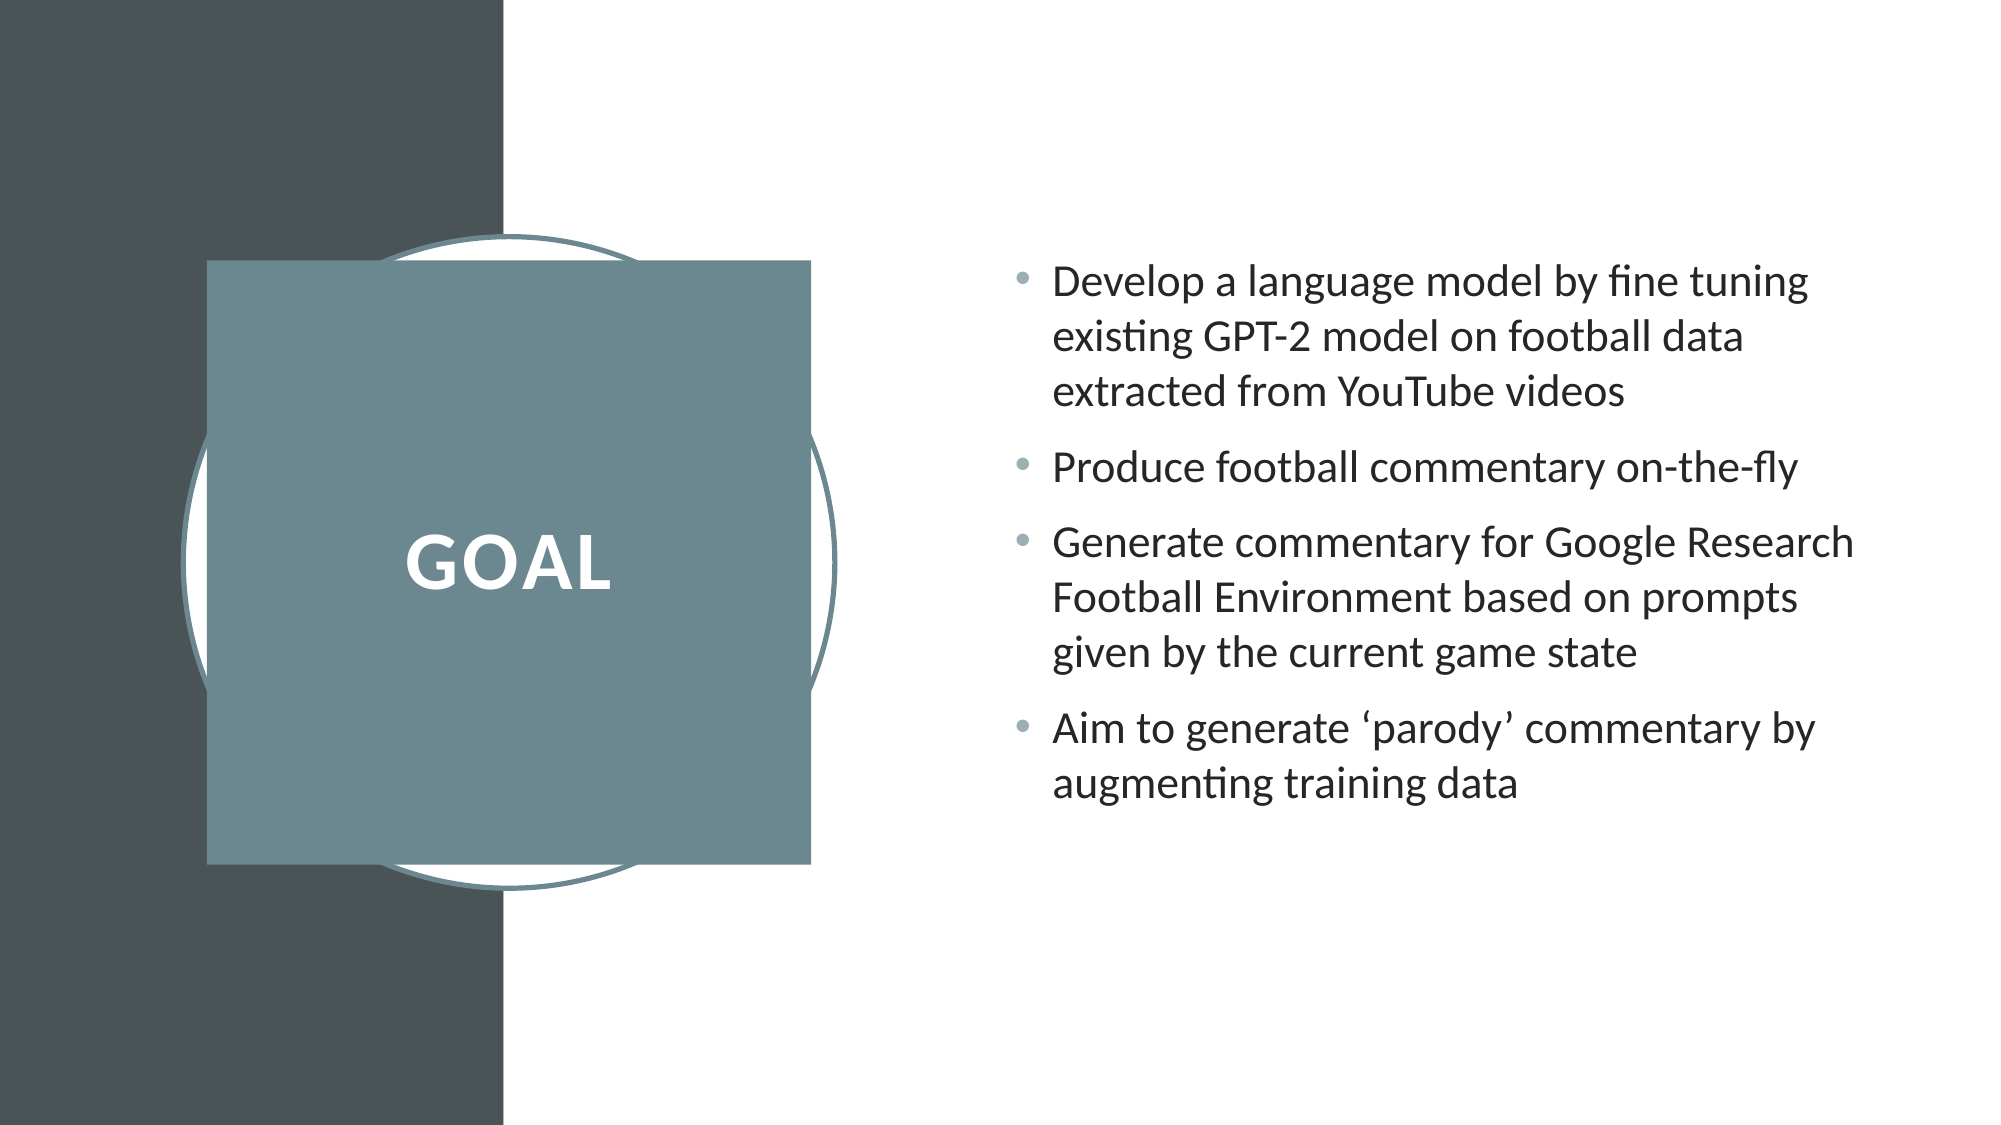

# GOAL

Develop a language model by fine tuning existing GPT-2 model on football data extracted from YouTube videos
Produce football commentary on-the-fly
Generate commentary for Google Research Football Environment based on prompts given by the current game state
Aim to generate ‘parody’ commentary by augmenting training data